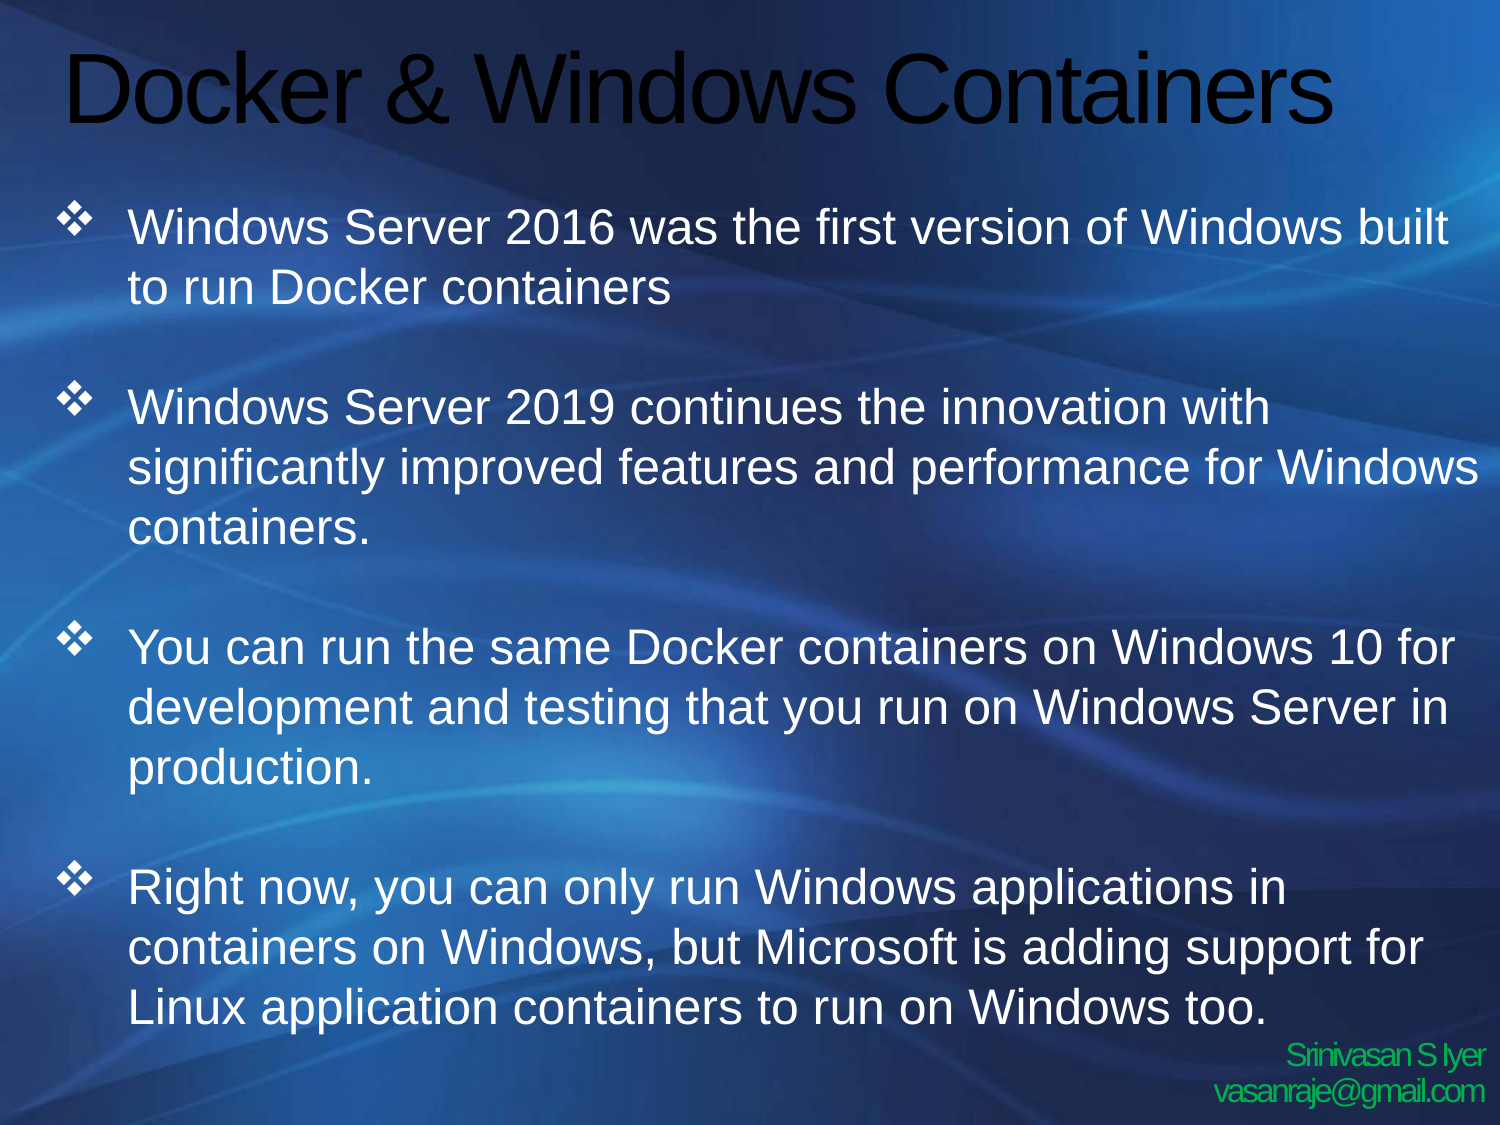

# Docker & Windows Containers
Windows Server 2016 was the first version of Windows built to run Docker containers

Windows Server 2019 continues the innovation with significantly improved features and performance for Windows containers.

You can run the same Docker containers on Windows 10 for development and testing that you run on Windows Server in production.

Right now, you can only run Windows applications in containers on Windows, but Microsoft is adding support for Linux application containers to run on Windows too.